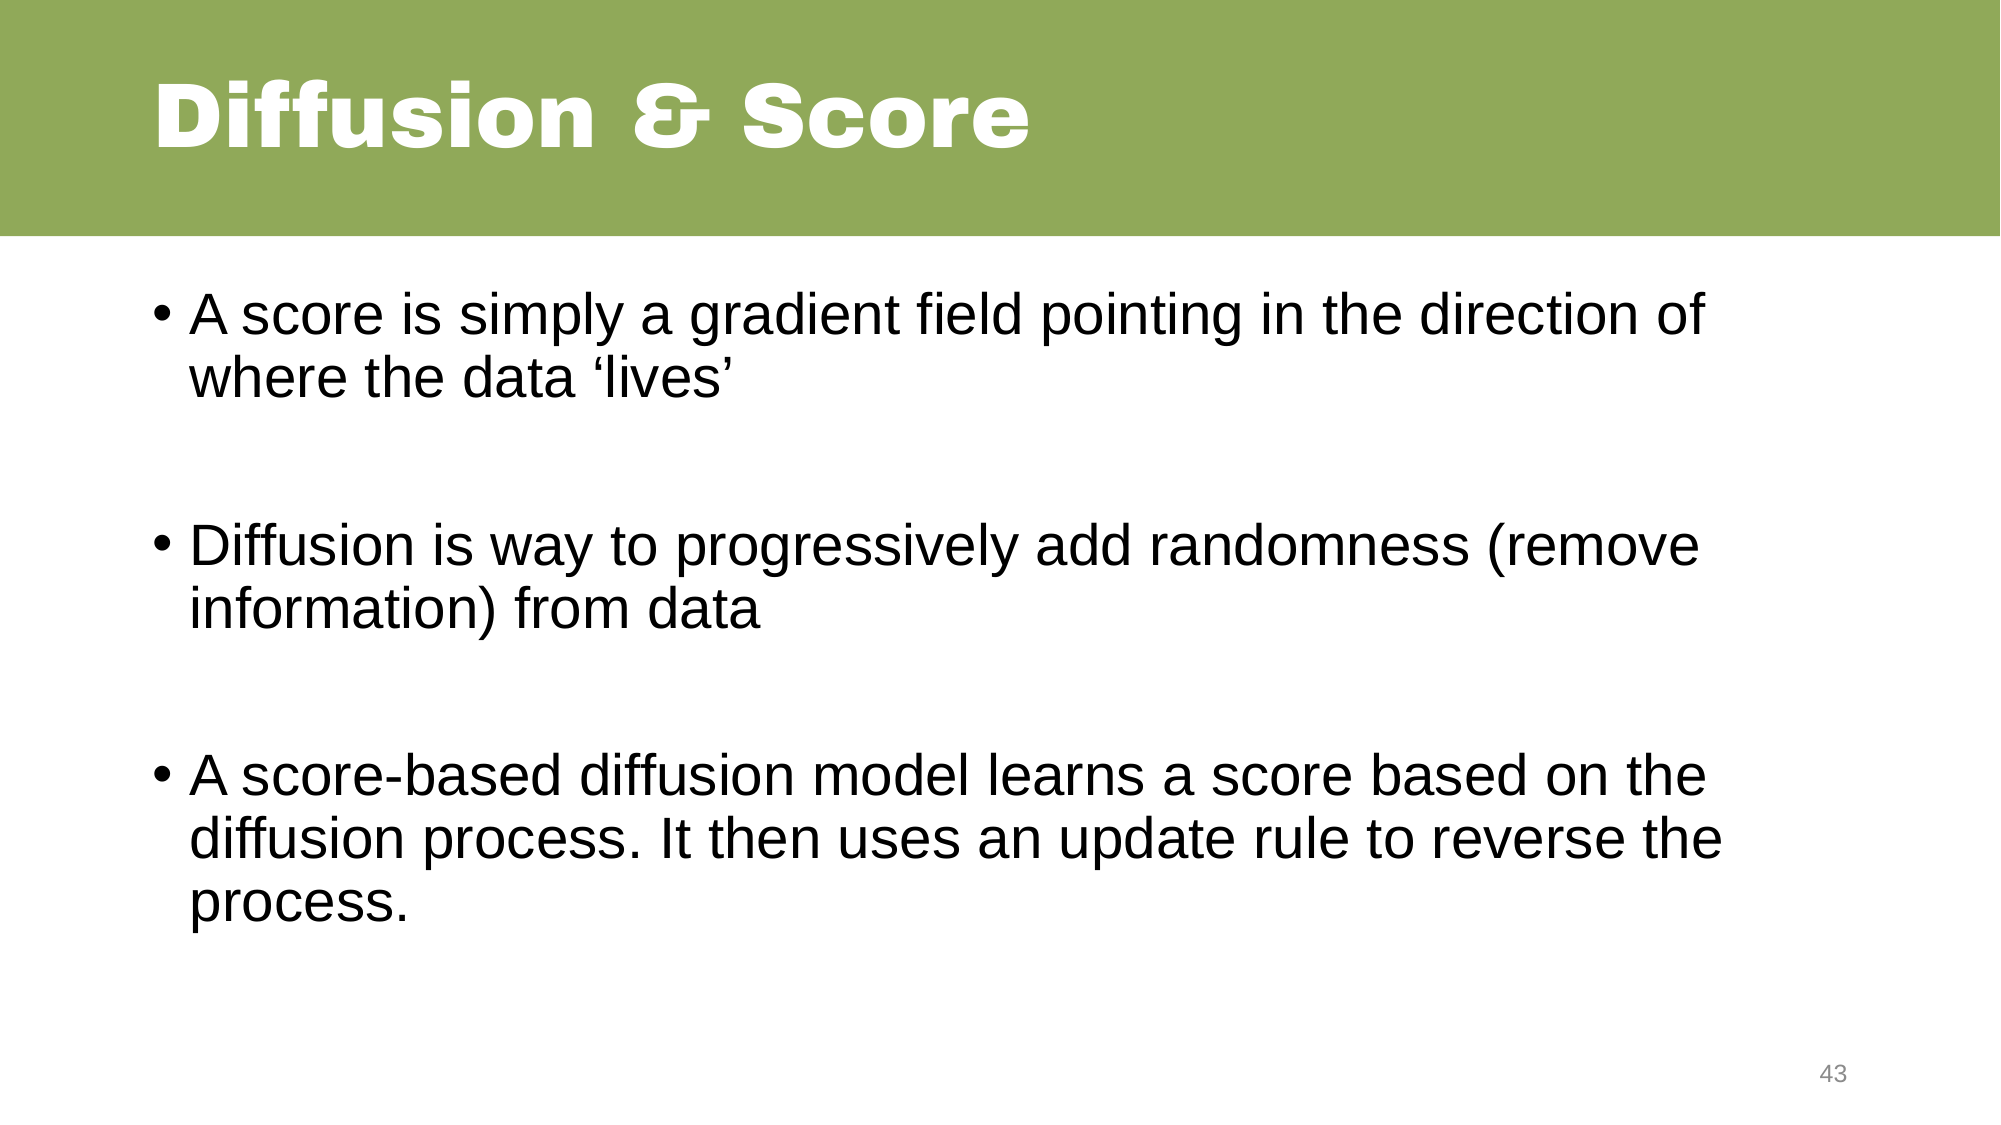

# Diffusion & Score
A score is simply a gradient field pointing in the direction of where the data ‘lives’

Diffusion is way to progressively add randomness (remove information) from data

A score-based diffusion model learns a score based on the diffusion process. It then uses an update rule to reverse the process.
43